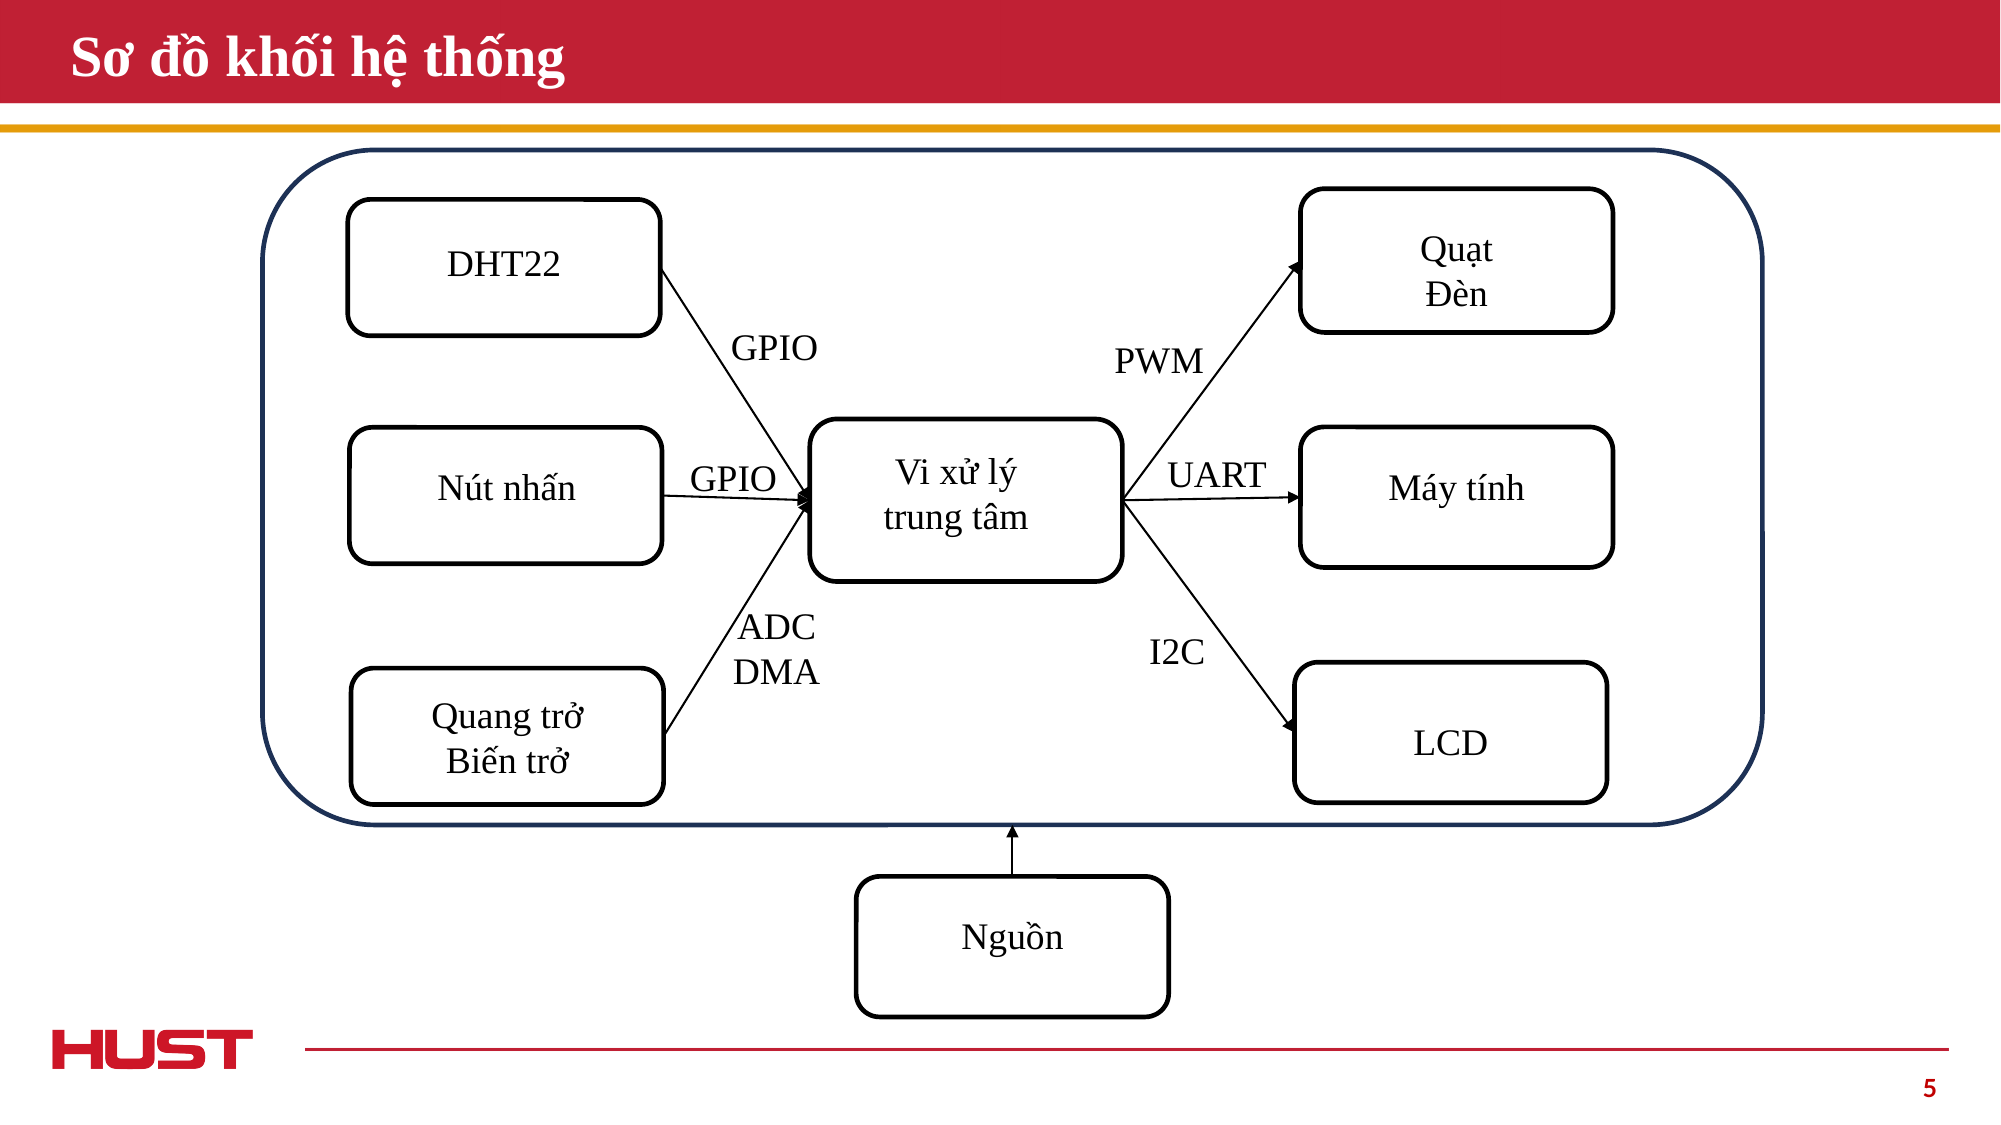

# Sơ đồ khối hệ thống

Quạt
Đèn
DHT22
GPIO
PWM

Vi xử lý trung tâm
UART
GPIO
Nút nhấn
Máy tính
ADC
DMA
I2C

Quang trở
Biến trở
LCD

Nguồn
5